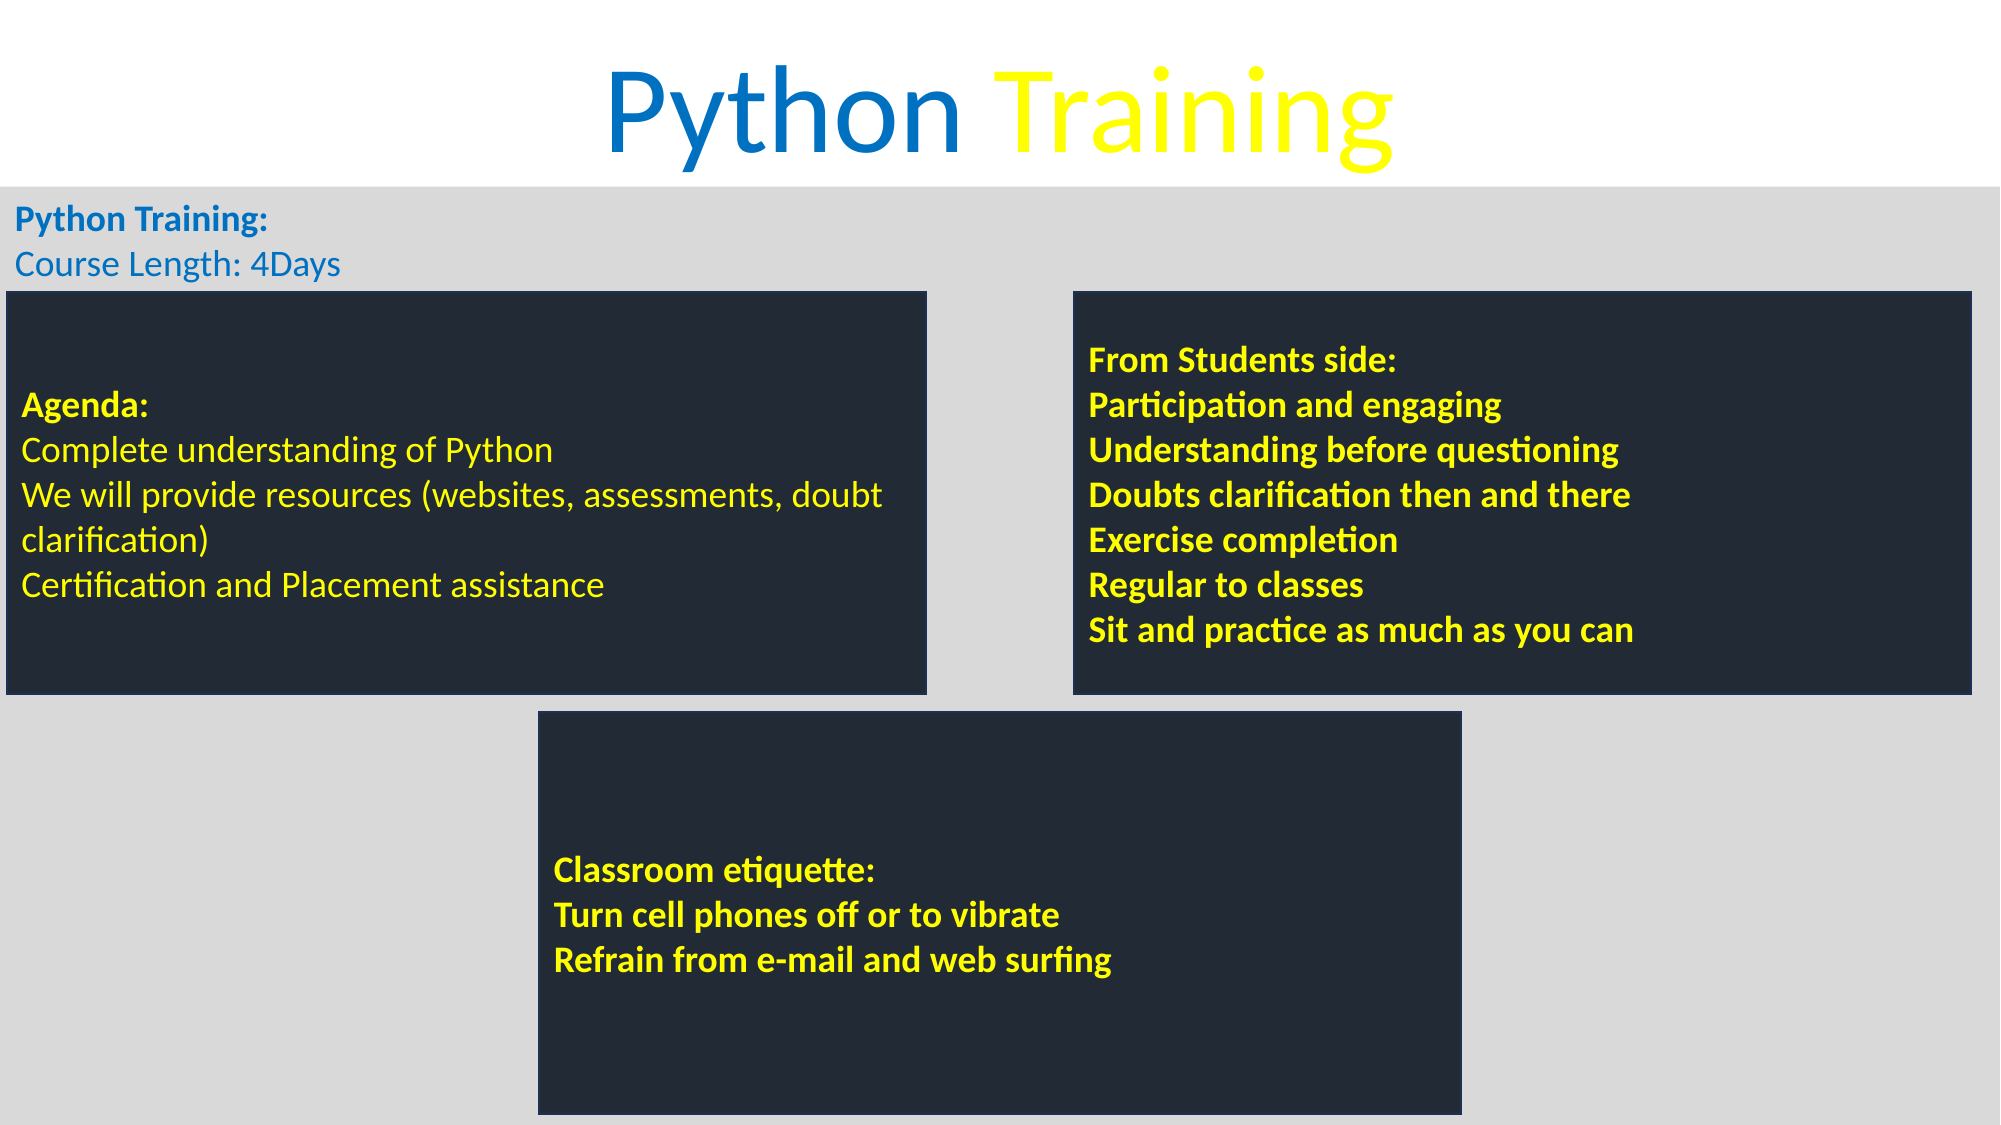

# Python Training
Python Training:
Course Length: 4Days

Agenda:
Complete understanding of Python
We will provide resources (websites, assessments, doubt clarification)
Certification and Placement assistance
From Students side:
Participation and engaging
Understanding before questioning
Doubts clarification then and there
Exercise completion
Regular to classes
Sit and practice as much as you can
Classroom etiquette:
Turn cell phones off or to vibrate
Refrain from e-mail and web surfing